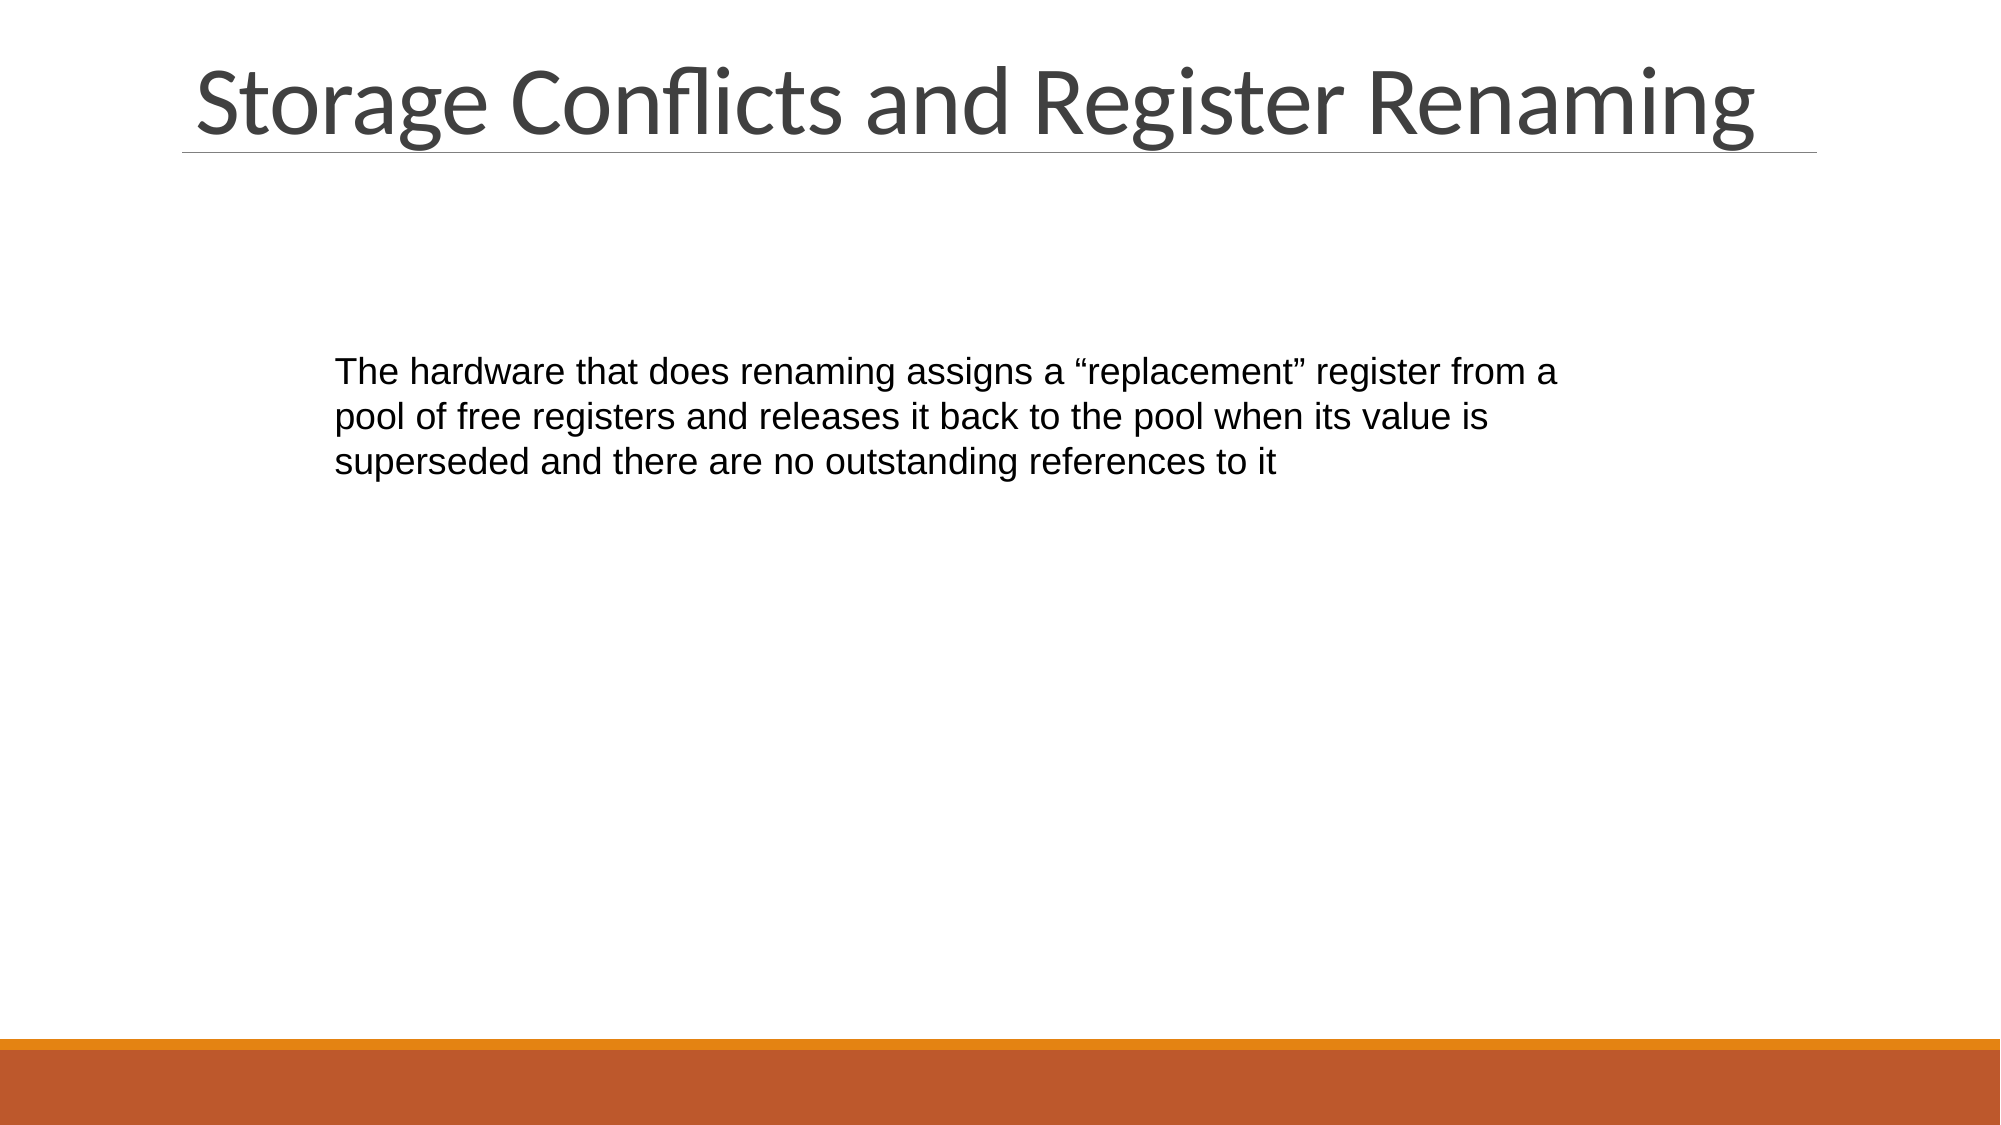

# Storage Conflicts and Register Renaming
The hardware that does renaming assigns a “replacement” register from a pool of free registers and releases it back to the pool when its value is superseded and there are no outstanding references to it